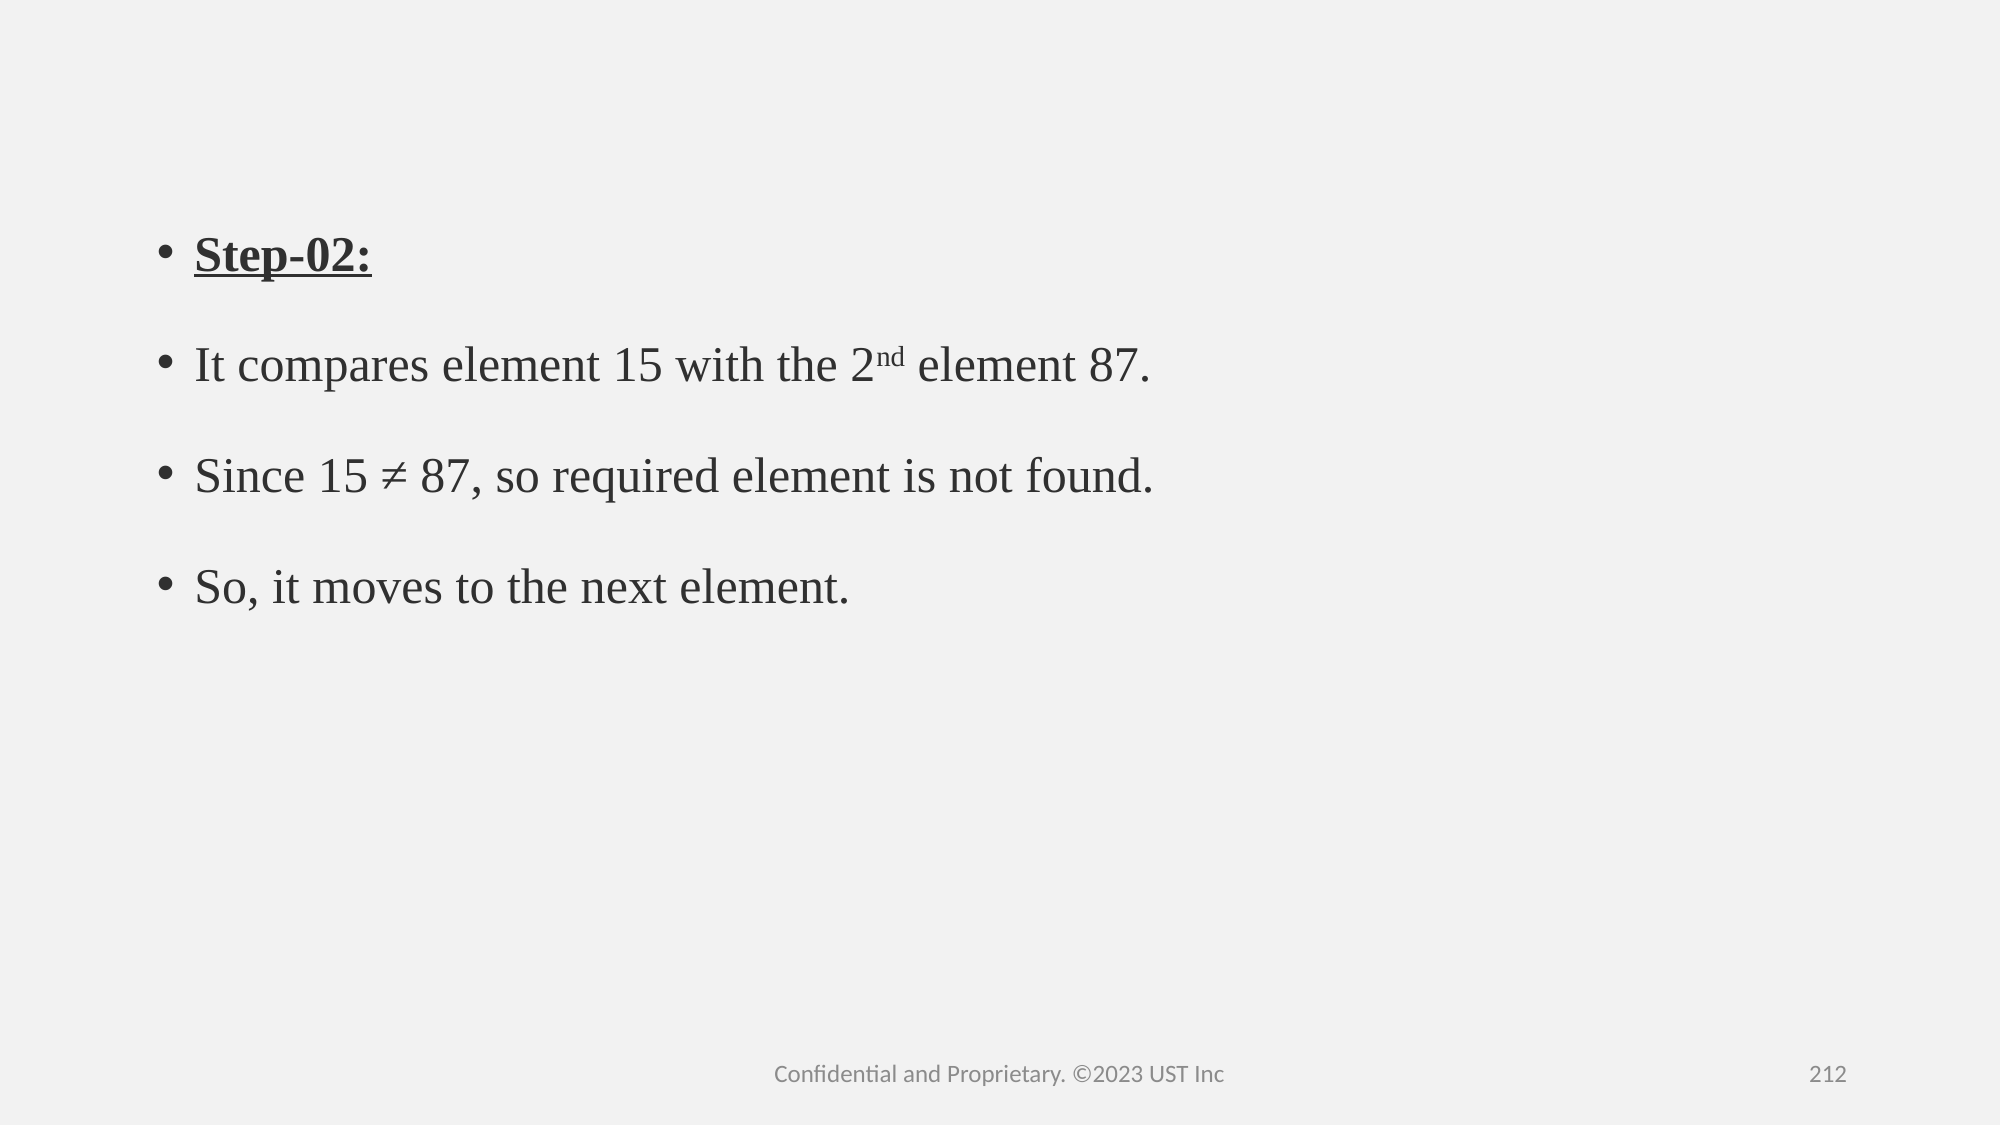

Step-02:
It compares element 15 with the 2nd element 87.
Since 15 ≠ 87, so required element is not found.
So, it moves to the next element.

Confidential and Proprietary. ©2023 UST Inc
212